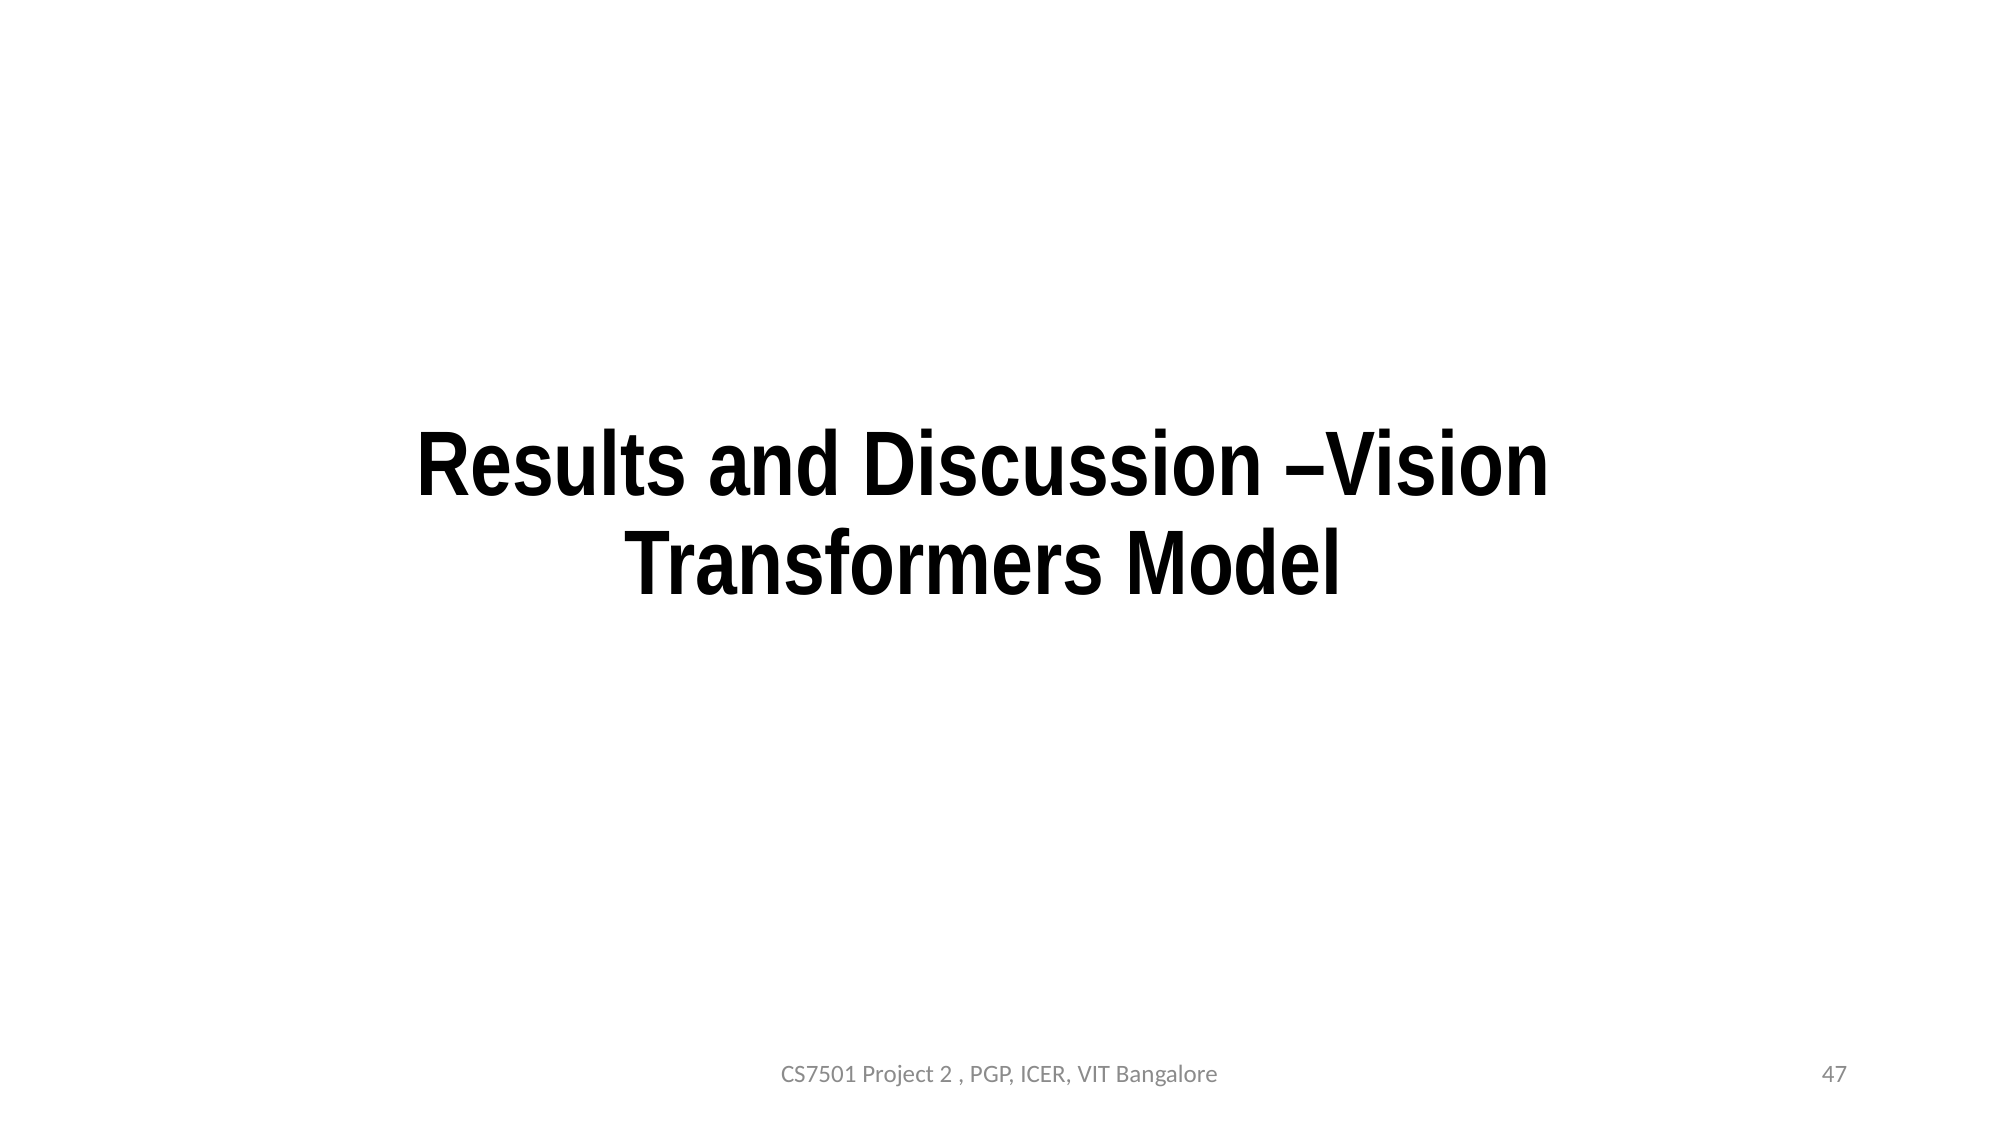

# Results and Discussion –Vision Transformers Model
CS7501 Project 2 , PGP, ICER, VIT Bangalore
47